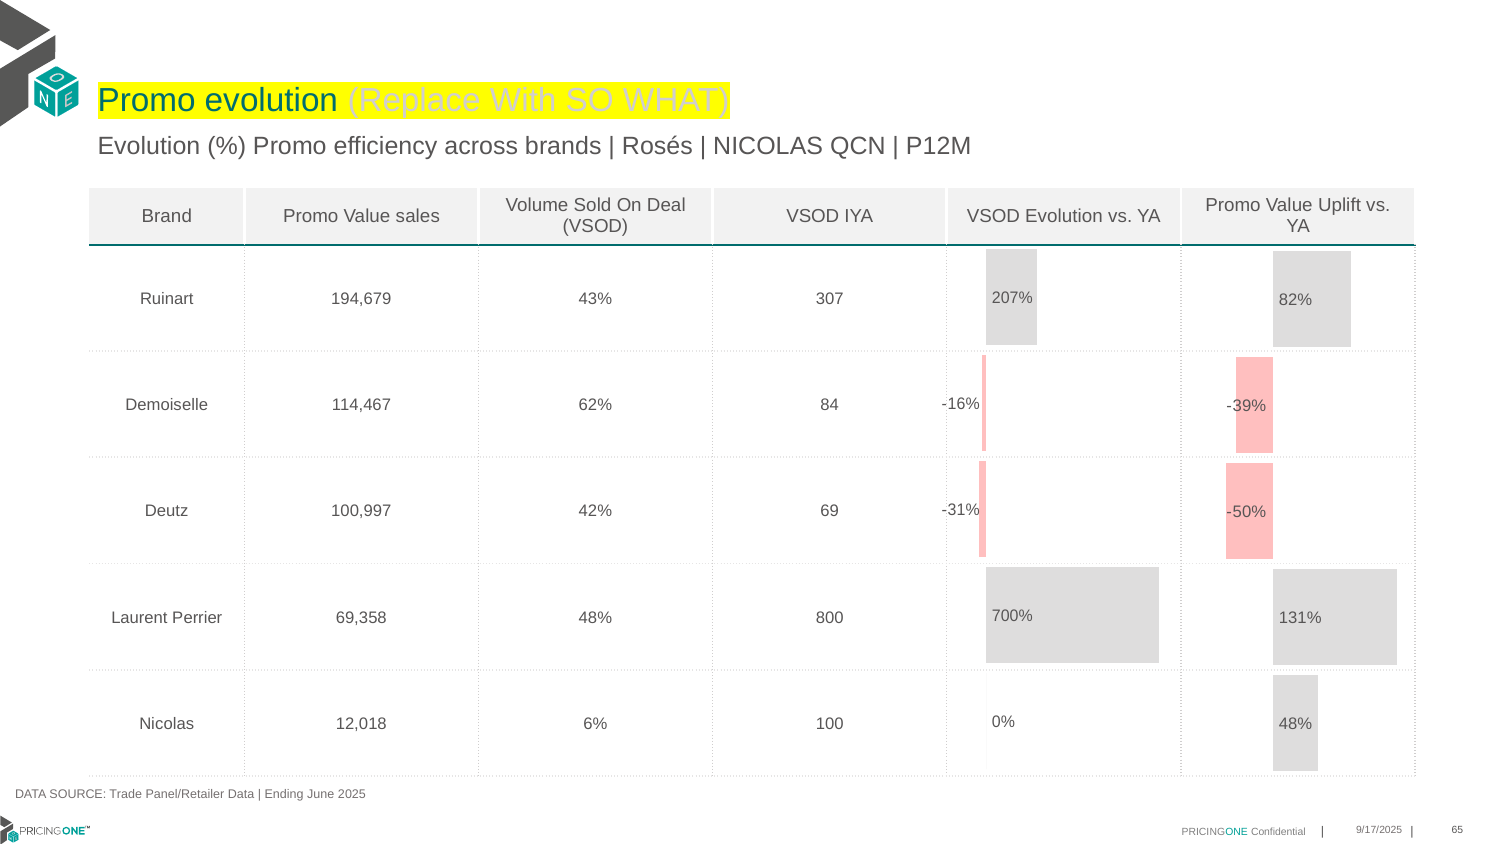

# Promo evolution (Replace With SO WHAT)
Evolution (%) Promo efficiency across brands | Rosés | NICOLAS QCN | P12M
| Brand | Promo Value sales | Volume Sold On Deal (VSOD) | VSOD IYA | VSOD Evolution vs. YA | Promo Value Uplift vs. YA |
| --- | --- | --- | --- | --- | --- |
| Ruinart | 194,679 | 43% | 307 |  |  |
| Demoiselle | 114,467 | 62% | 84 |  |  |
| Deutz | 100,997 | 42% | 69 |  |  |
| Laurent Perrier | 69,358 | 48% | 800 |  |  |
| Nicolas | 12,018 | 6% | 100 |  |  |

### Chart

| Category | VSOD Evaluation vs YA |
|---|---|
| Ruinart | 2.071 |
| Demoiselle | -0.16200000000000003 |
| Deutz | -0.31100000000000005 |
| Laurent Perrier | 7.0 |
| Nicolas | 0.0 |

### Chart

| Category | Promo Value Uplift vs YA |
|---|---|
| Ruinart | 0.822418497696042 |
| Demoiselle | -0.3853717379753042 |
| Deutz | -0.4961631721568036 |
| Laurent Perrier | 1.307745674453885 |
| Nicolas | 0.480685667994287 |
DATA SOURCE: Trade Panel/Retailer Data | Ending June 2025

9/17/2025
65